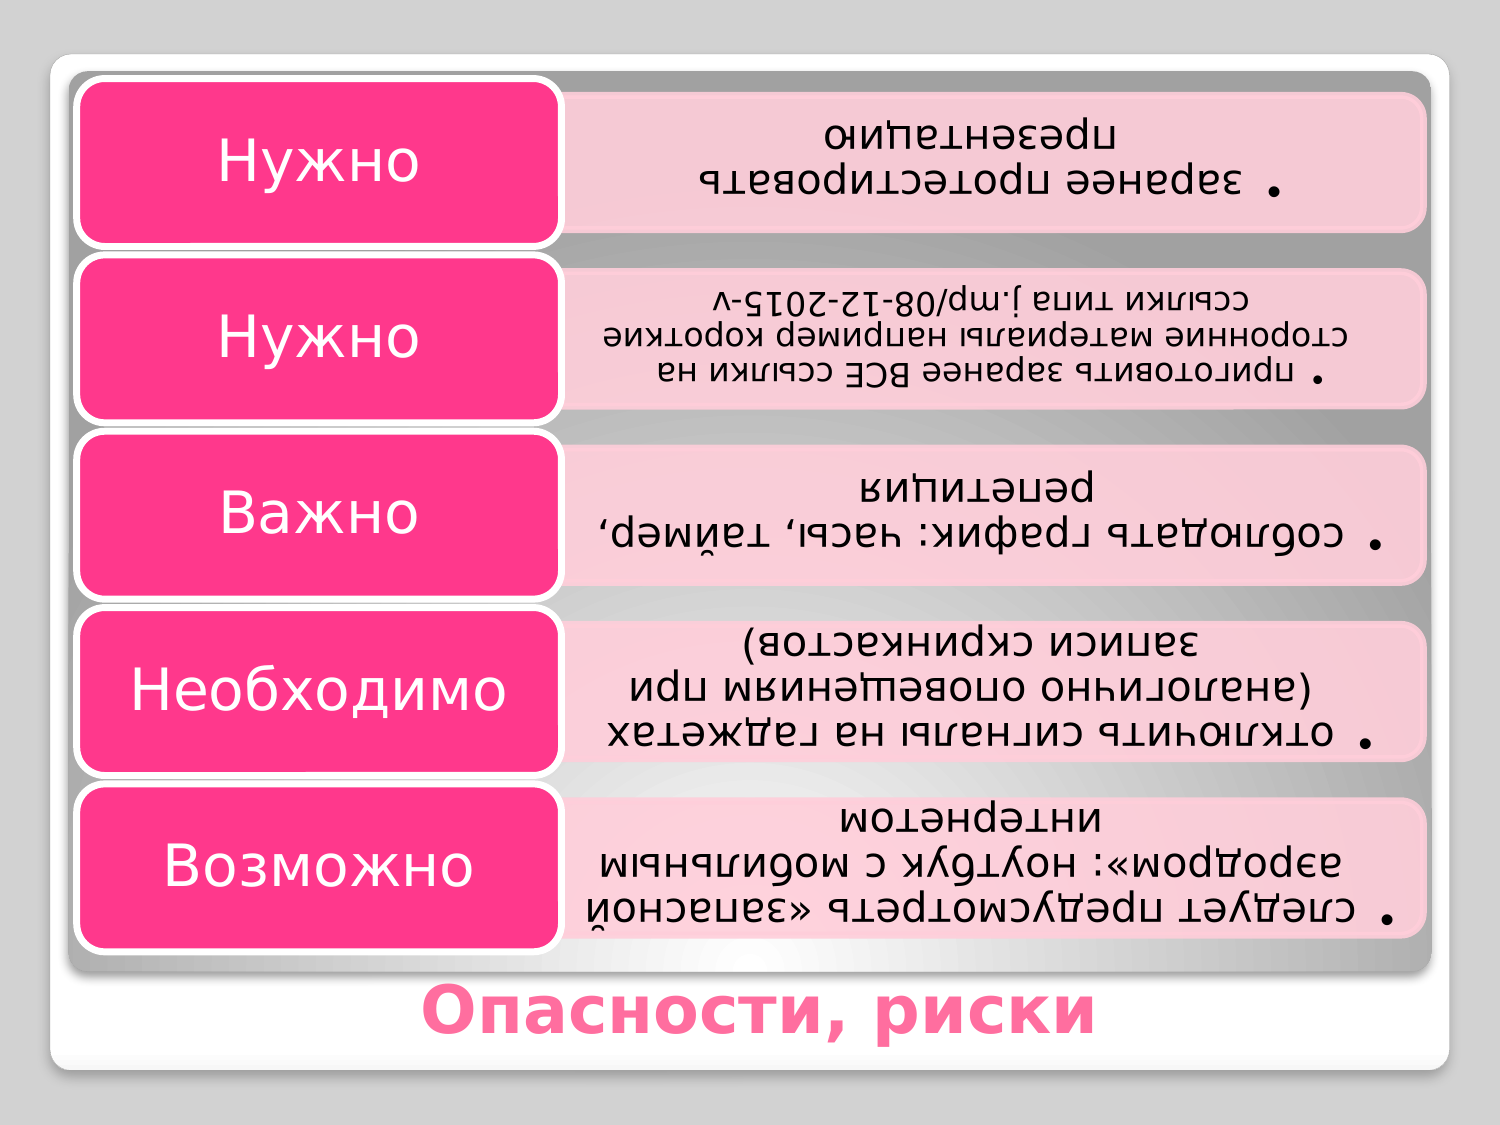

заранее протестировать презентацию
Нужно
приготовить заранее ВСЕ ссылки на сторонние материалы например короткие ссылки типа j.mp/08-12-2015-v
Нужно
соблюдать график: часы, таймер, репетиция
Важно
отключить сигналы на гаджетах (аналогично оповещениям при записи скринкастов)
Необходимо
следует предусмотреть «запасной аэродром»: ноутбук с мобильным интернетом
Возможно
# Опасности, риски